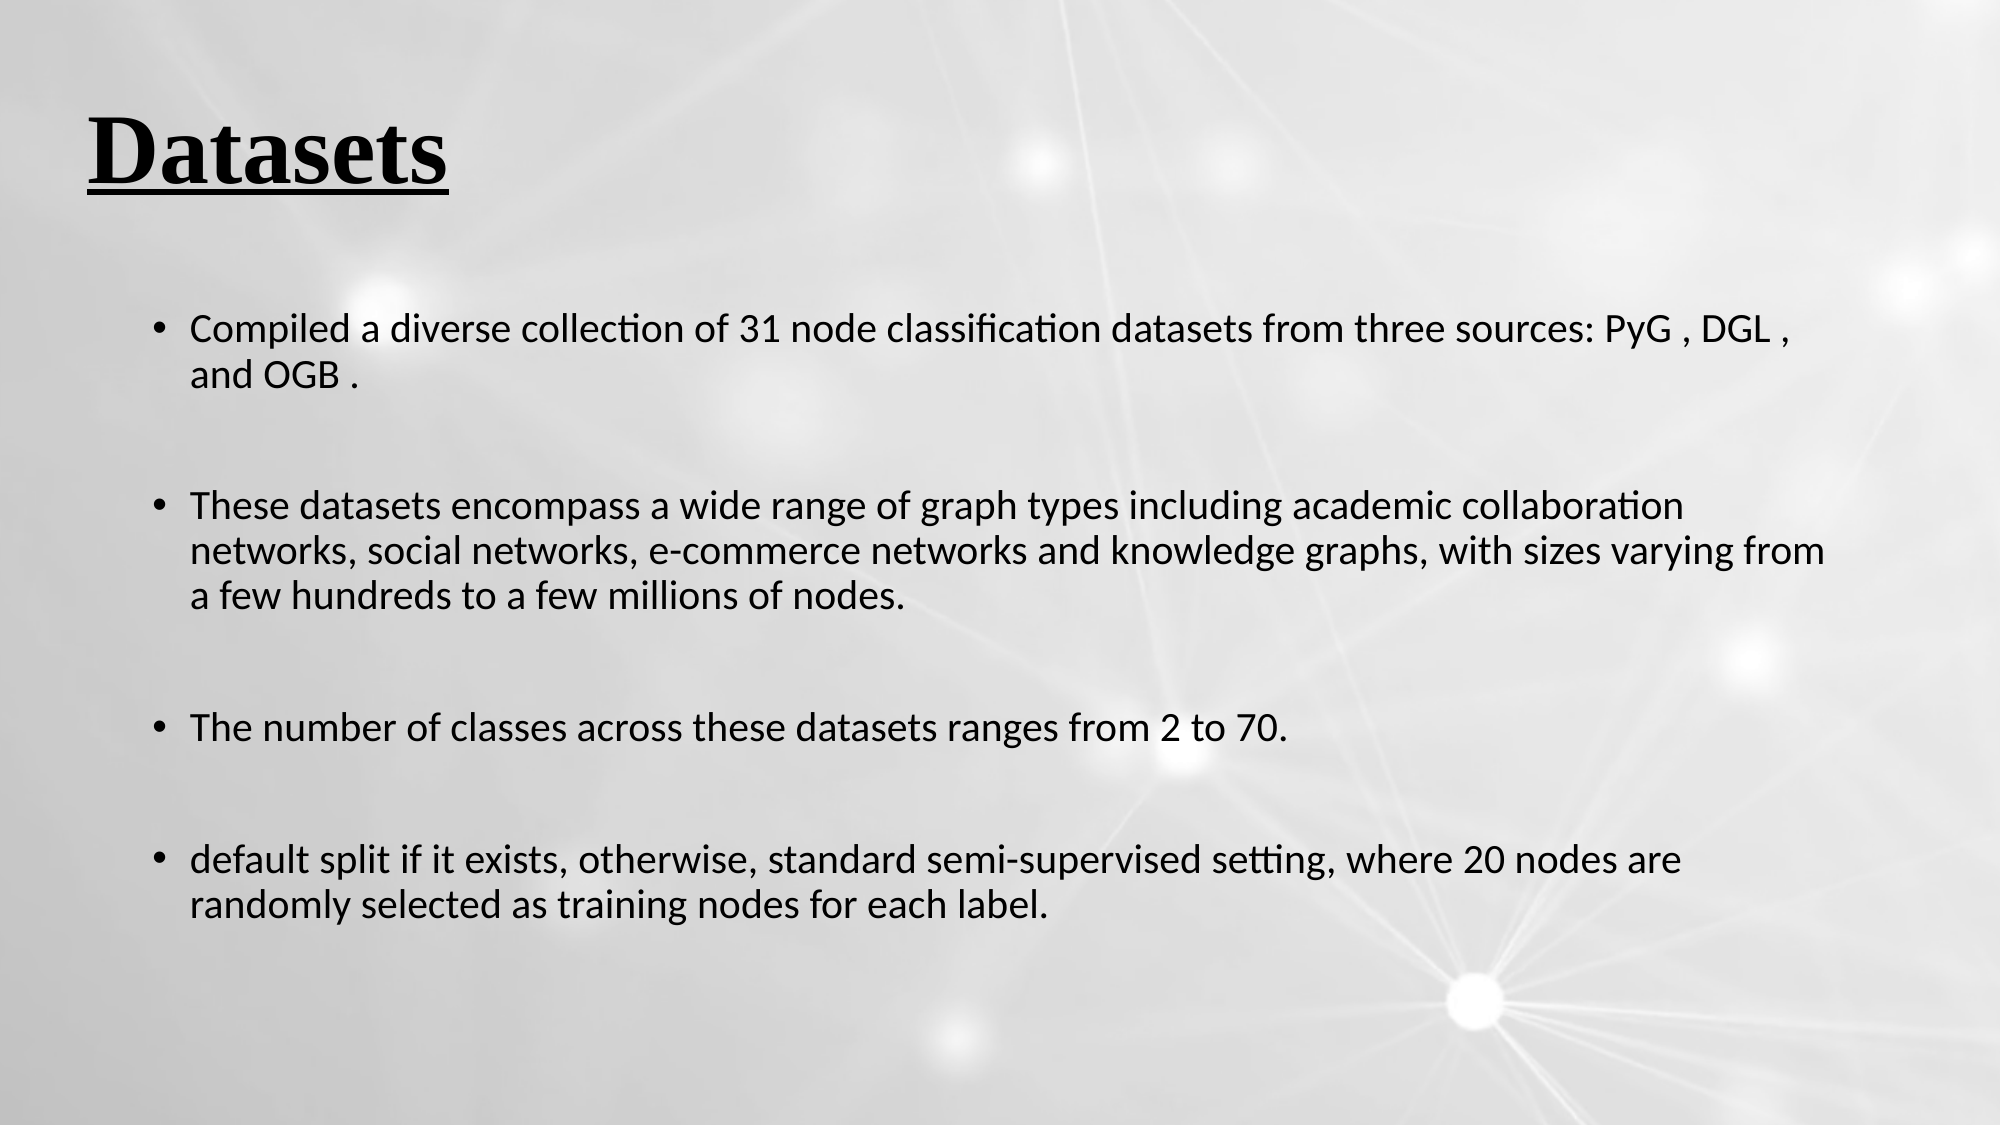

Datasets
Compiled a diverse collection of 31 node classification datasets from three sources: PyG , DGL , and OGB .

These datasets encompass a wide range of graph types including academic collaboration networks, social networks, e-commerce networks and knowledge graphs, with sizes varying from a few hundreds to a few millions of nodes.

The number of classes across these datasets ranges from 2 to 70.

default split if it exists, otherwise, standard semi-supervised setting, where 20 nodes are randomly selected as training nodes for each label.